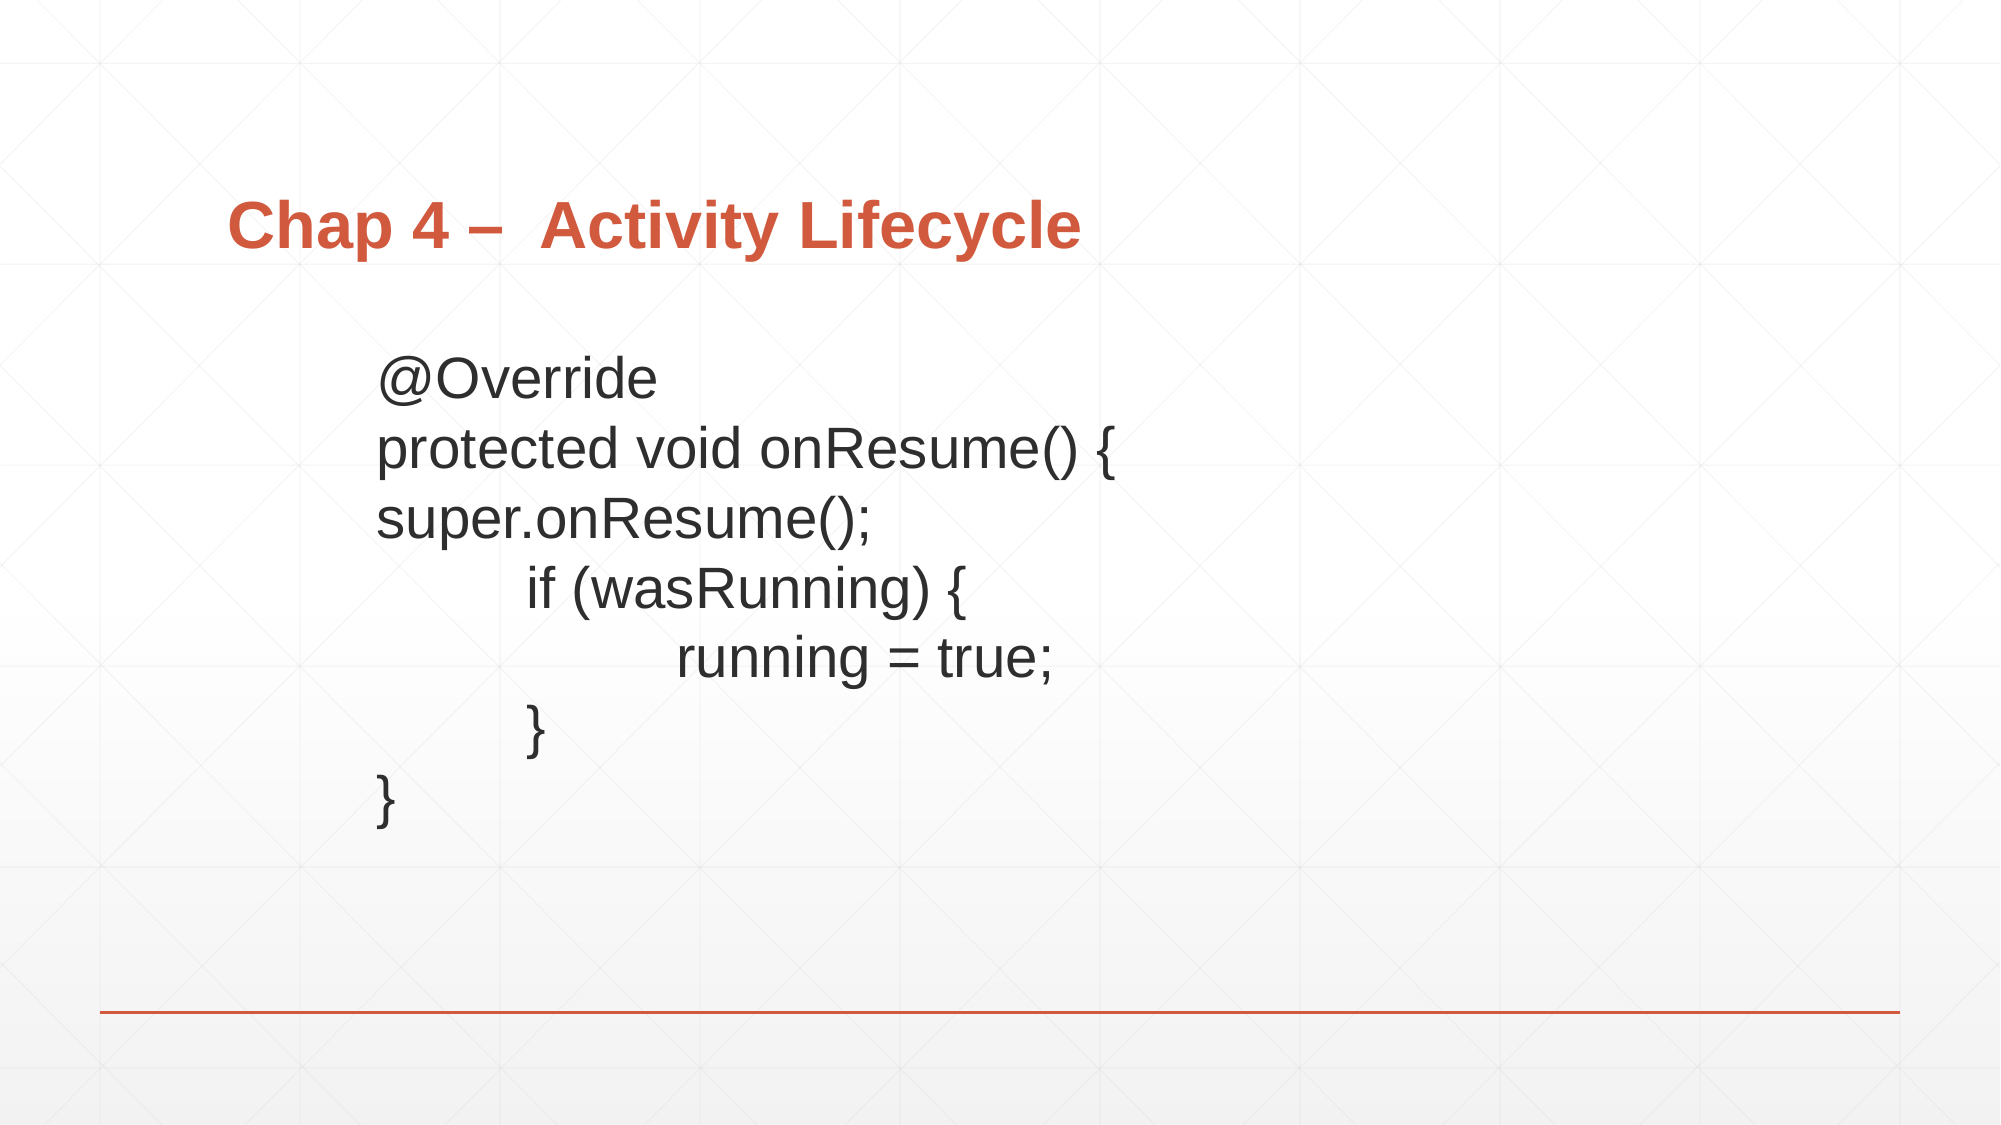

# Chap 4 –  Activity Lifecycle
@Override
protected void onResume() { 	super.onResume();
	if (wasRunning) {
		running = true;
	}
}